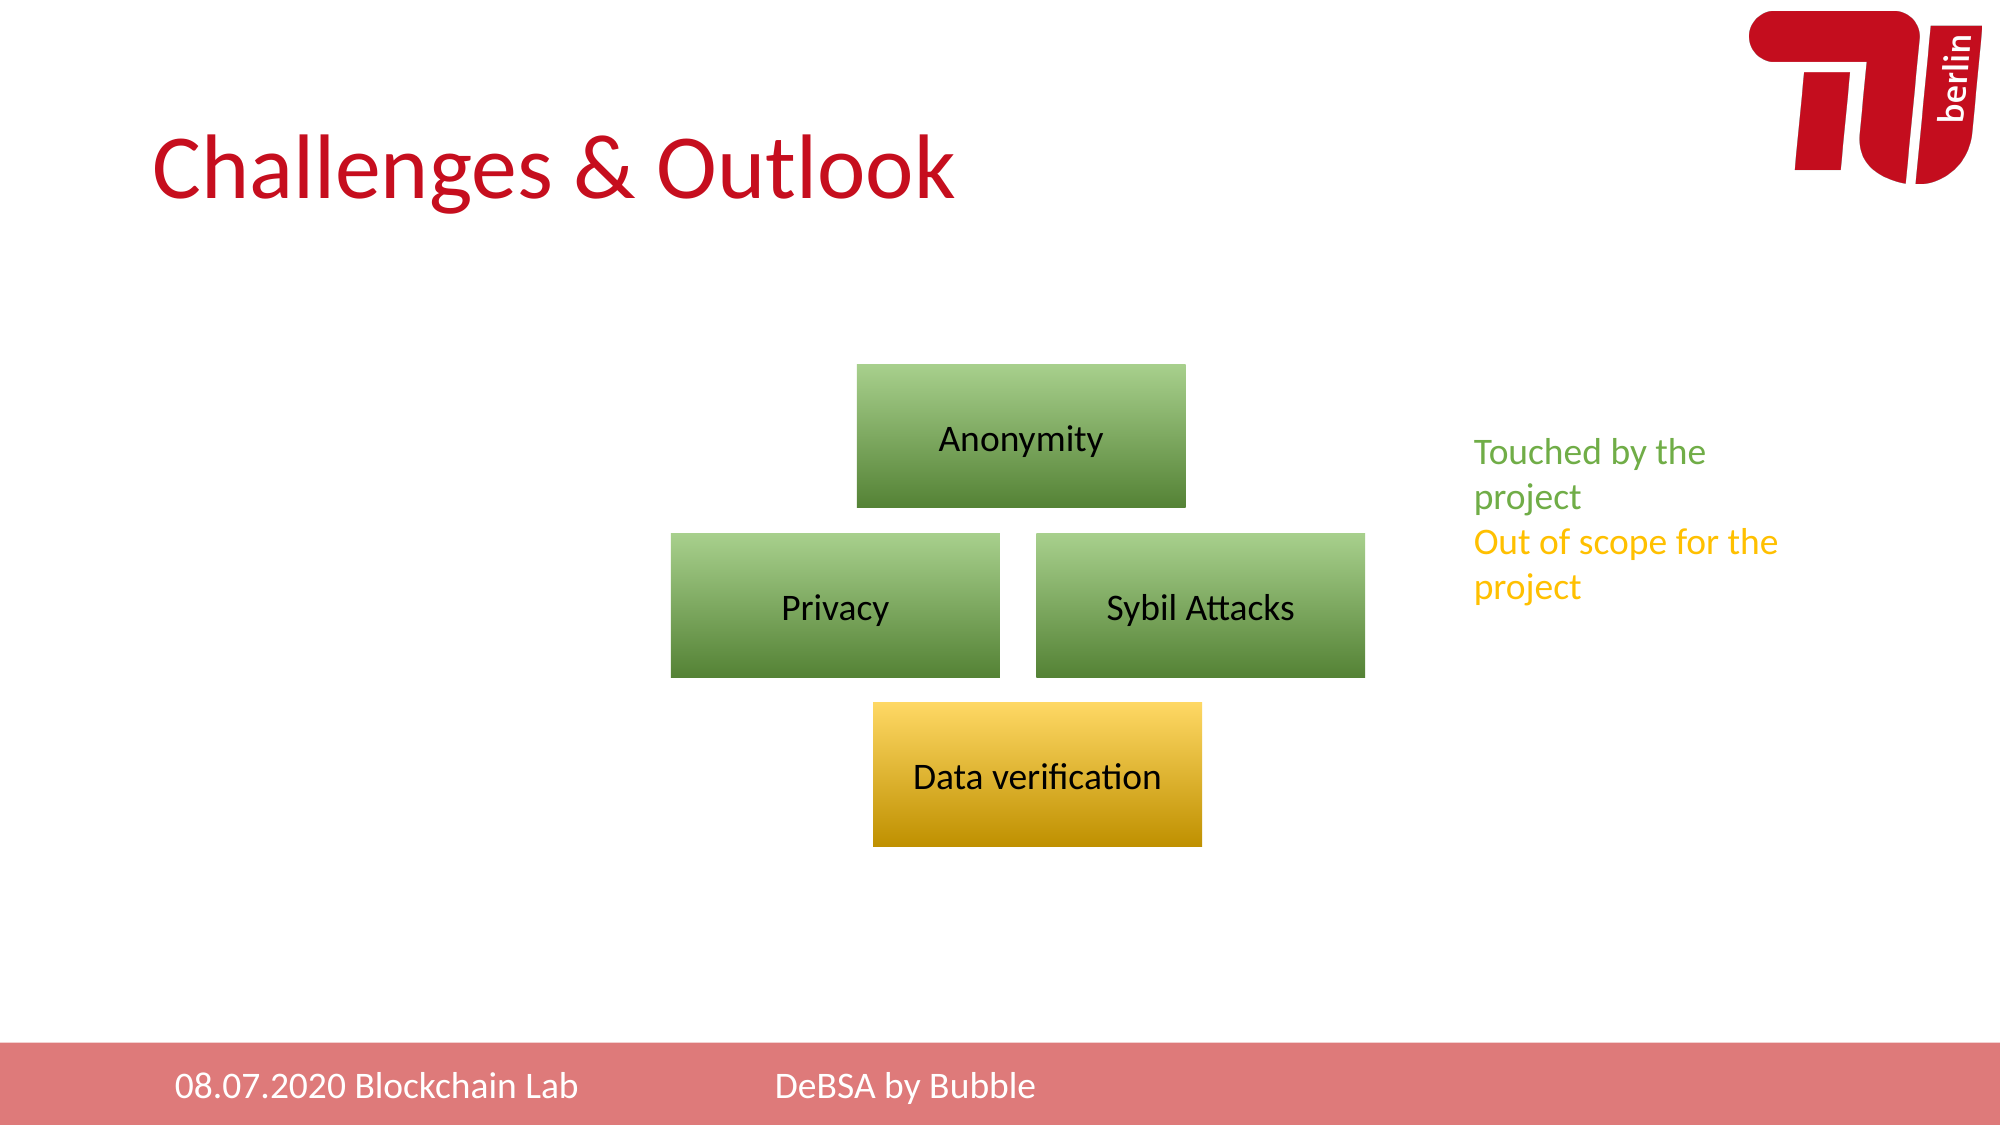

# Challenges & Outlook
Anonymity
Touched by the project
Out of scope for the project
Privacy
Sybil Attacks
Data verification